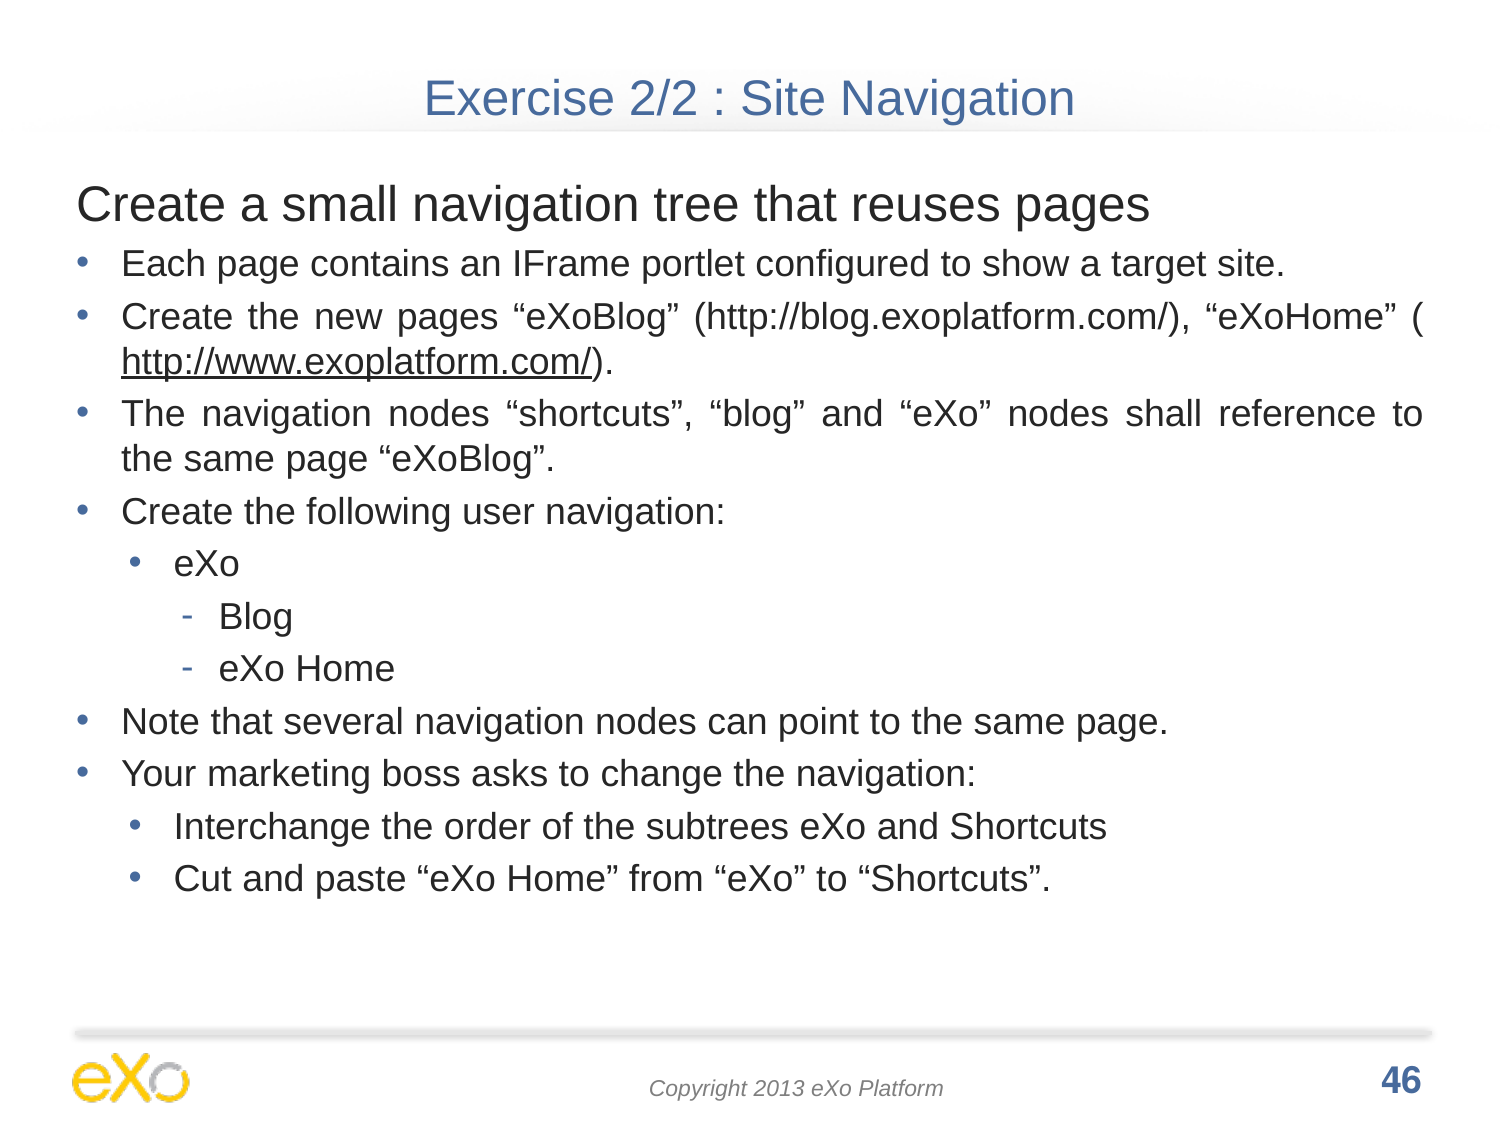

# Exercise 2/2 : Site Navigation
Create a small navigation tree that reuses pages
Each page contains an IFrame portlet configured to show a target site.
Create the new pages “eXoBlog” (http://blog.exoplatform.com/), “eXoHome” (http://www.exoplatform.com/).
The navigation nodes “shortcuts”, “blog” and “eXo” nodes shall reference to the same page “eXoBlog”.
Create the following user navigation:
eXo
Blog
eXo Home
Note that several navigation nodes can point to the same page.
Your marketing boss asks to change the navigation:
Interchange the order of the subtrees eXo and Shortcuts
Cut and paste “eXo Home” from “eXo” to “Shortcuts”.

46
Copyright 2013 eXo Platform